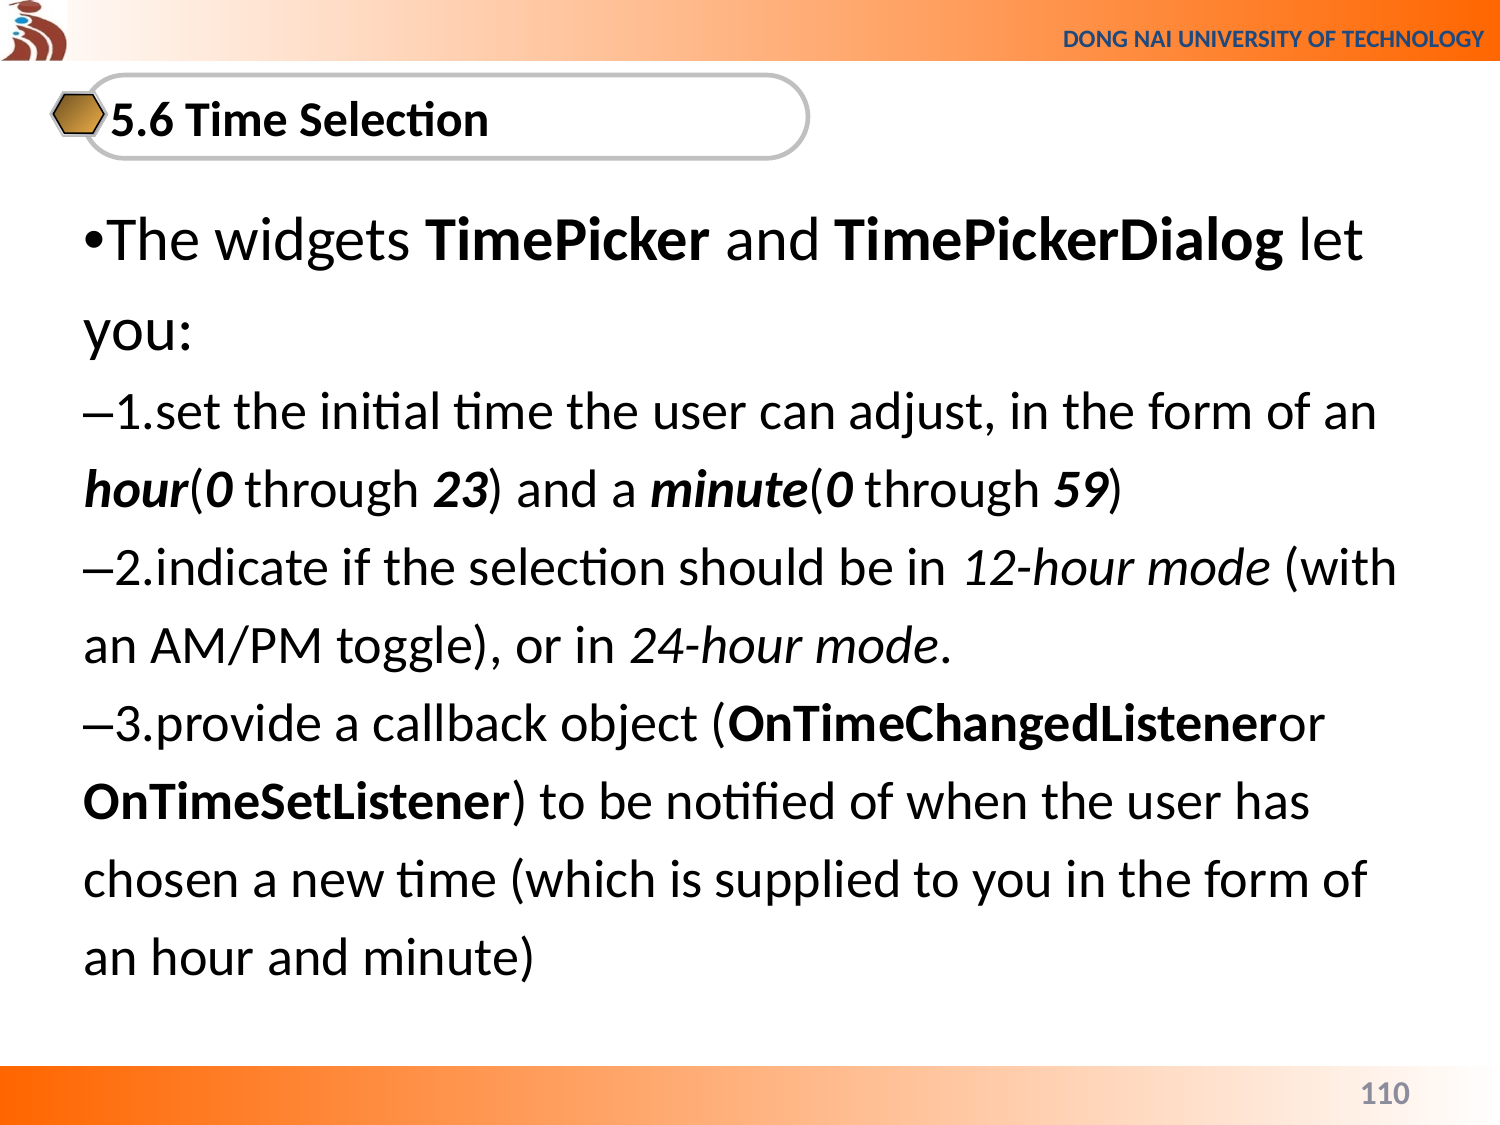

5.6 Time Selection

•The widgets TimePicker and TimePickerDialog let you:
–1.set the initial time the user can adjust, in the form of an hour(0 through 23) and a minute(0 through 59)
–2.indicate if the selection should be in 12-hour mode (with an AM/PM toggle), or in 24-hour mode.
–3.provide a callback object (OnTimeChangedListeneror OnTimeSetListener) to be notified of when the user has chosen a new time (which is supplied to you in the form of an hour and minute)
110